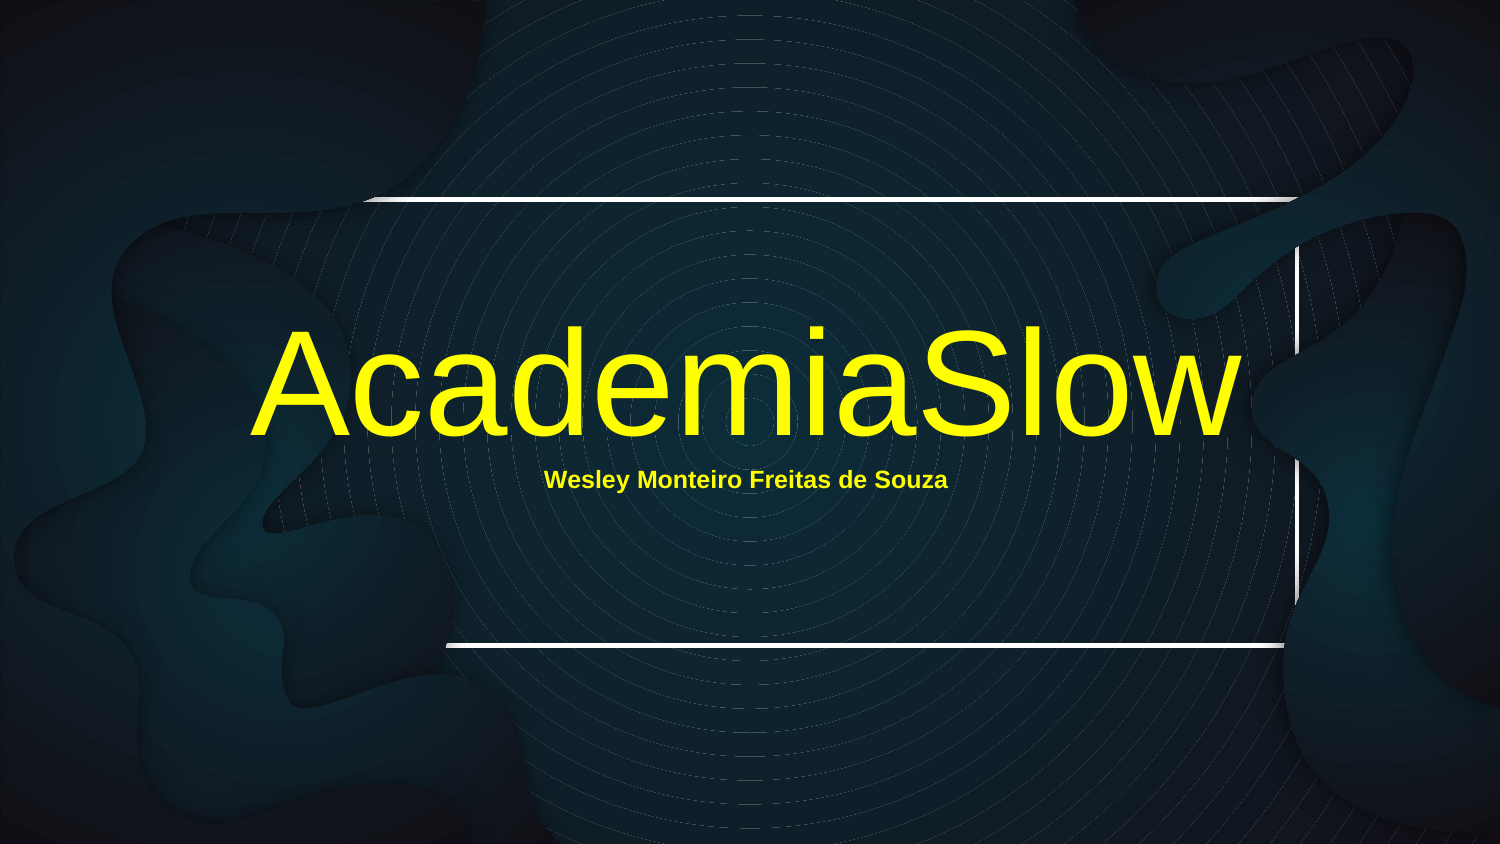

# AcademiaSlow
Wesley Monteiro Freitas de Souza